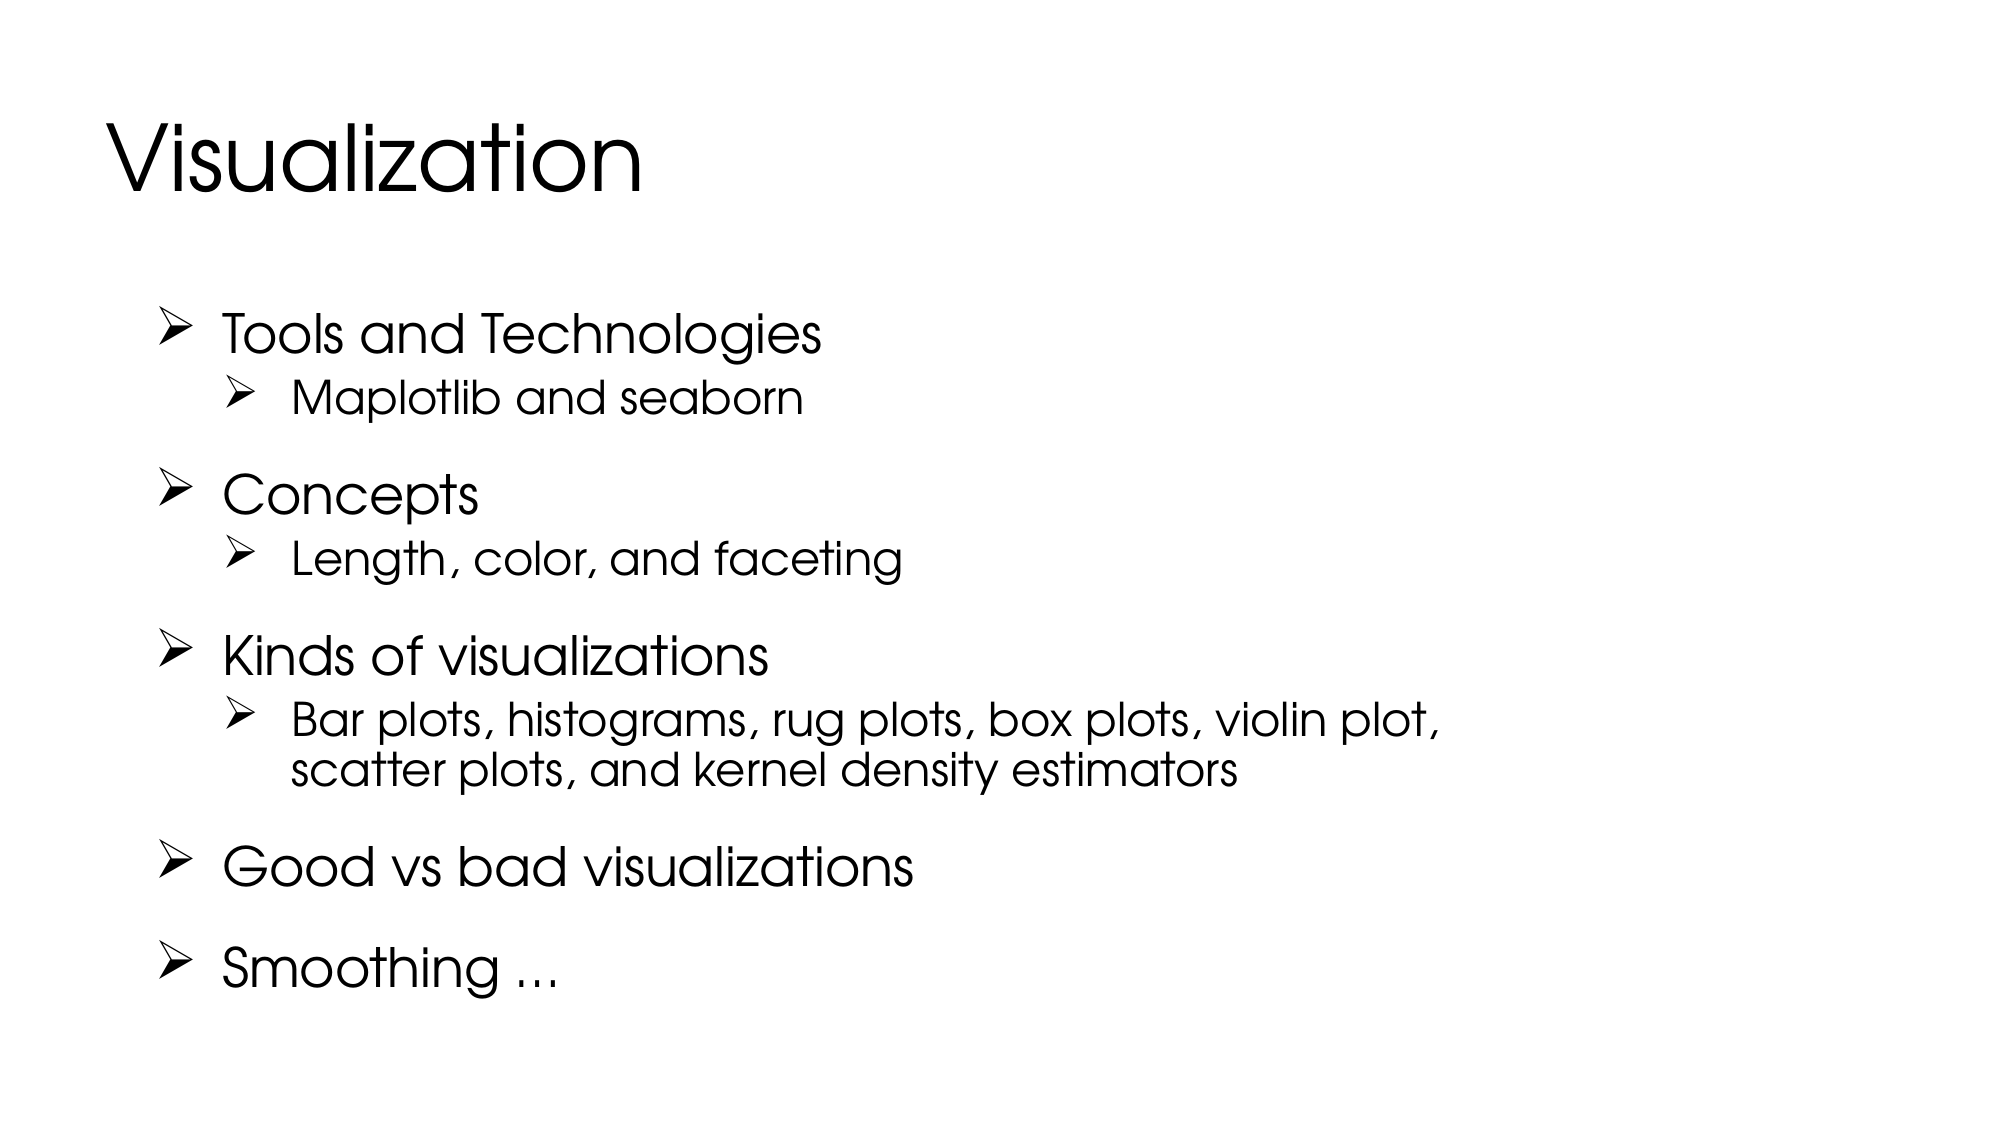

# Visualization
Tools and Technologies
Maplotlib and seaborn
Concepts
Length, color, and faceting
Kinds of visualizations
Bar plots, histograms, rug plots, box plots, violin plot,
scatter plots, and kernel density estimators
Good vs bad visualizations
Smoothing …